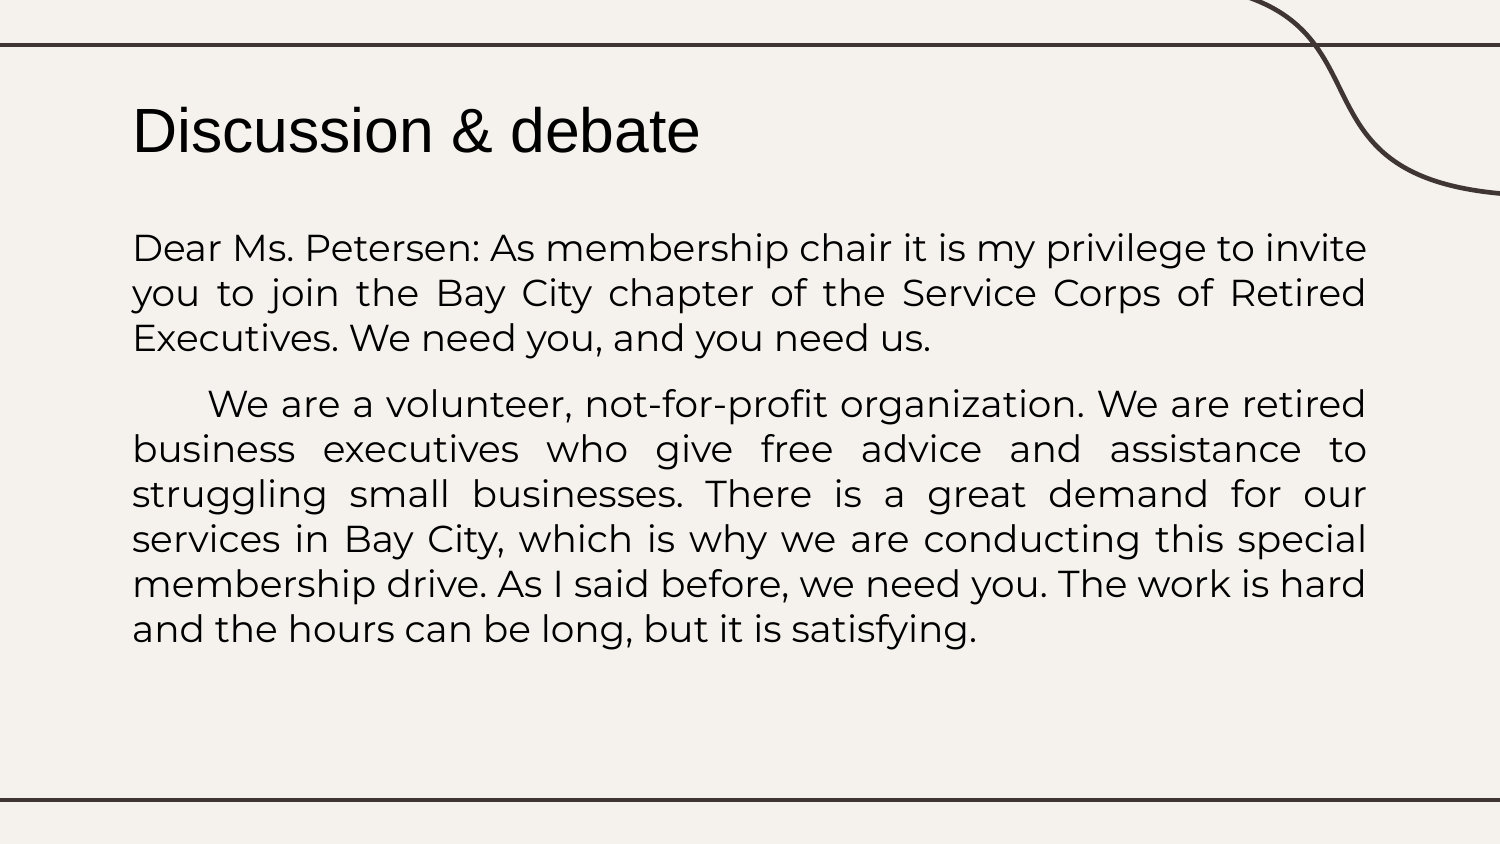

# Discussion & debate
Dear Ms. Petersen: As membership chair it is my privilege to invite you to join the Bay City chapter of the Service Corps of Retired Executives. We need you, and you need us.
We are a volunteer, not-for-profit organization. We are retired business executives who give free advice and assistance to struggling small businesses. There is a great demand for our services in Bay City, which is why we are conducting this special membership drive. As I said before, we need you. The work is hard and the hours can be long, but it is satisfying.